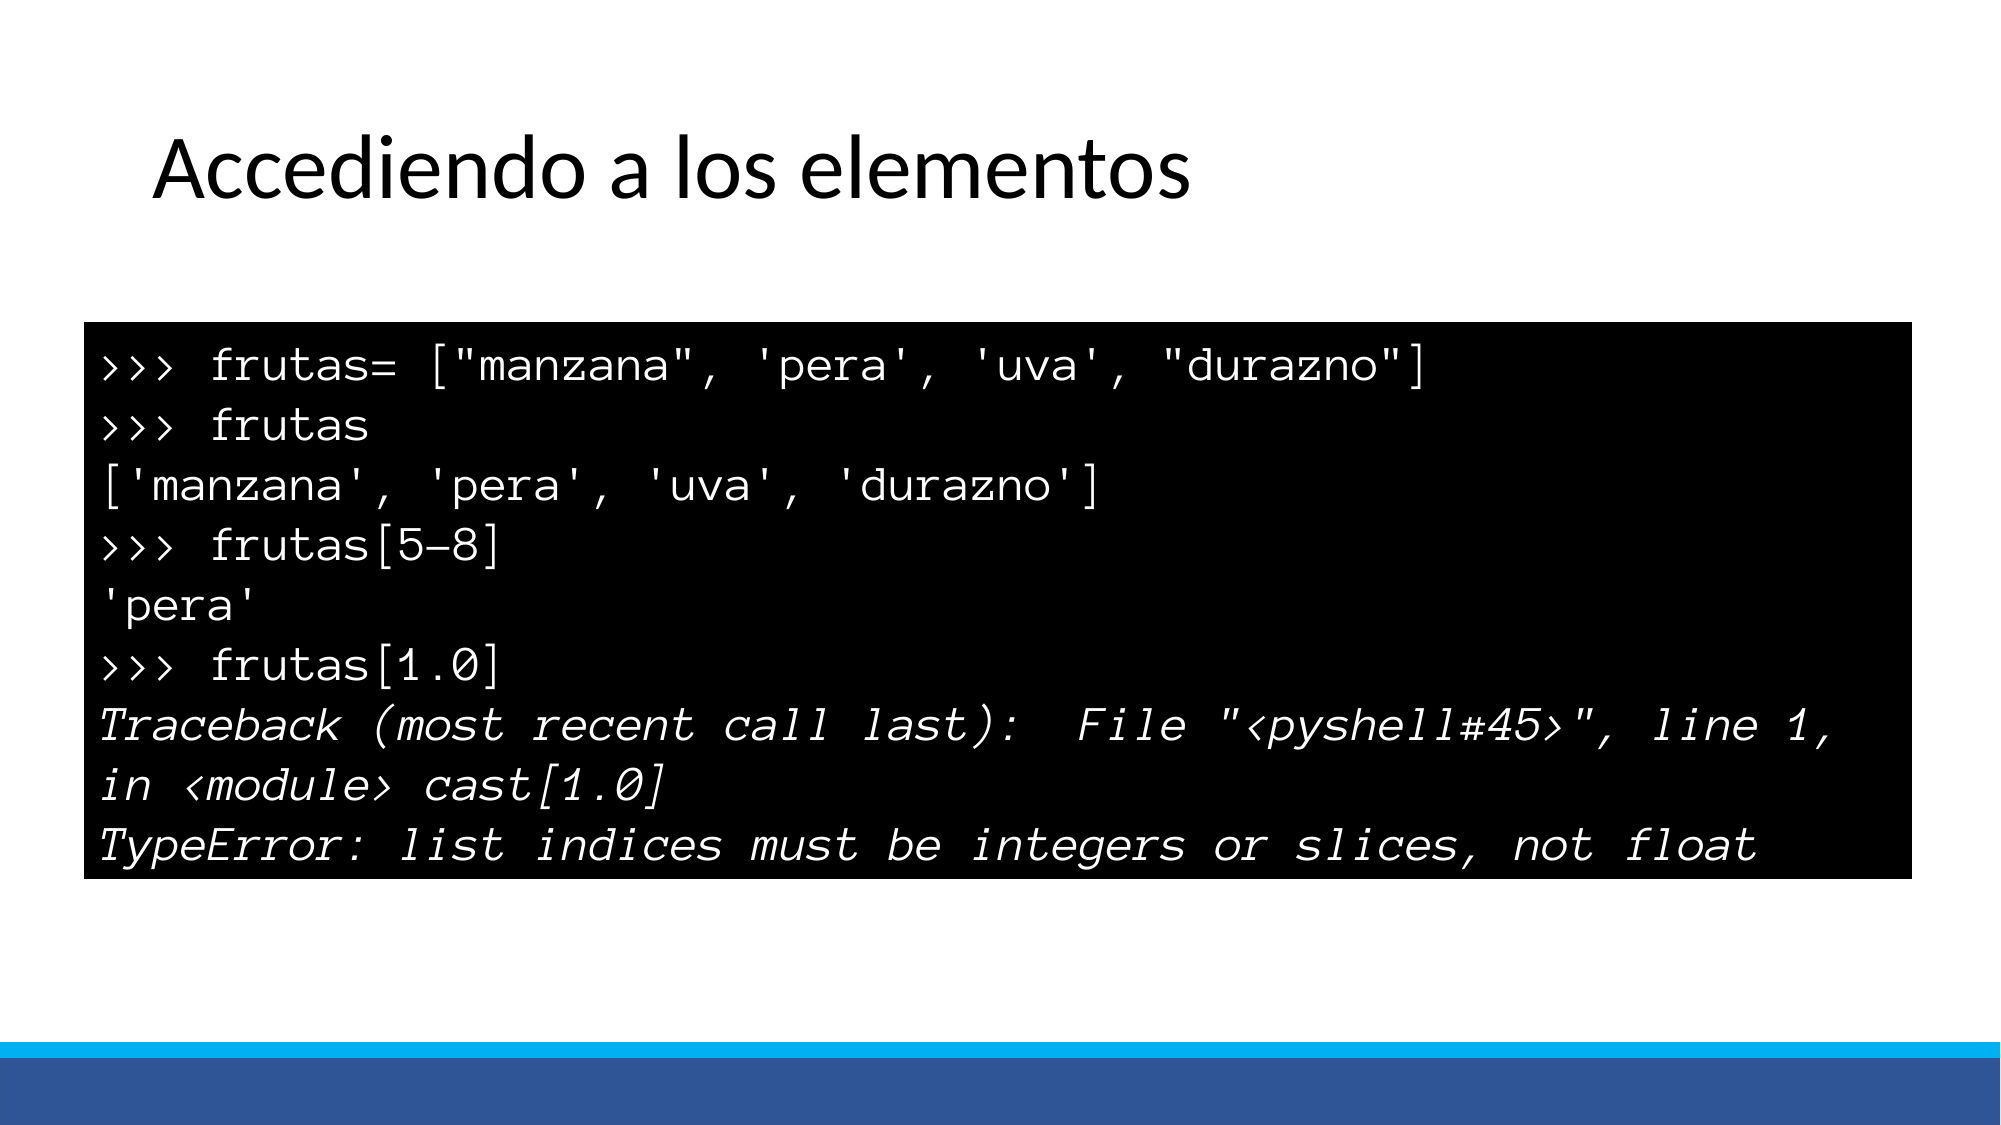

# Accediendo a los elementos
>>> frutas= ["manzana", 'pera', 'uva', "durazno"]
>>> frutas
['manzana', 'pera', 'uva', 'durazno']
>>> frutas[5-8]
'pera'
>>> frutas[1.0]
Traceback (most recent call last):  File "<pyshell#45>", line 1, in <module> cast[1.0]
TypeError: list indices must be integers or slices, not float